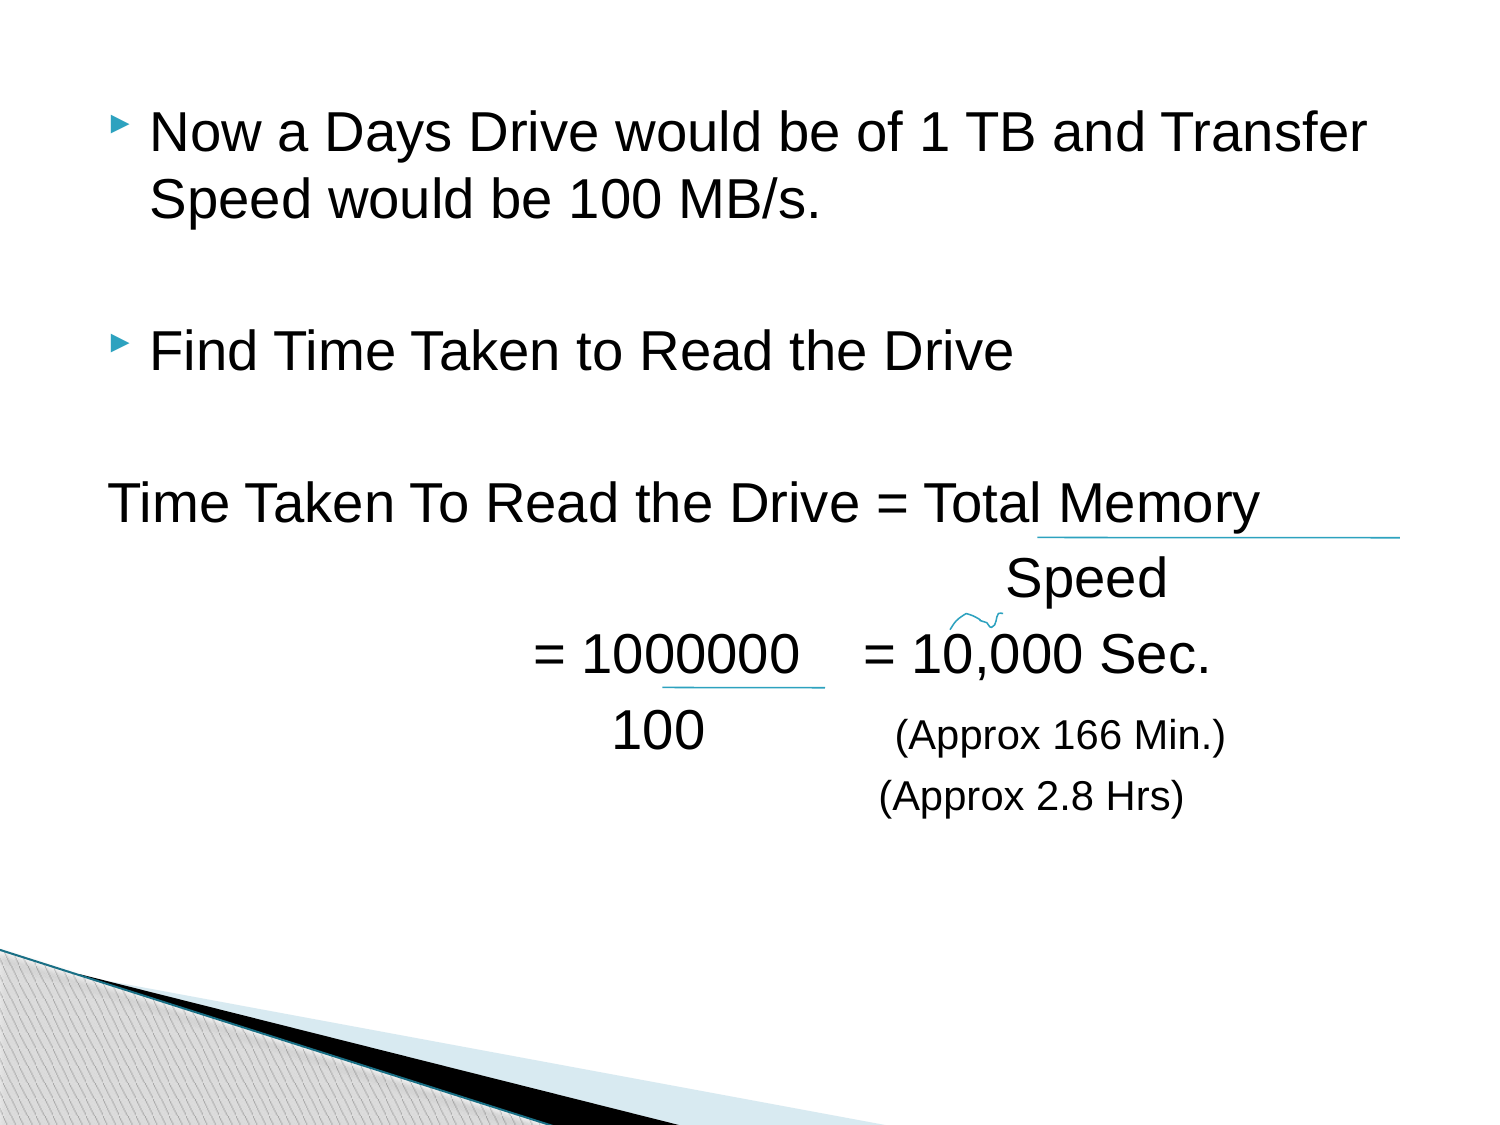

Now a Days Drive would be of 1 TB and Transfer Speed would be 100 MB/s.

Find Time Taken to Read the Drive

Time Taken To Read the Drive = Total Memory
                                                         Speed
                           = 1000000    = 10,000 Sec.
                                100            (Approx 166 Min.)
                                                                   (Approx 2.8 Hrs)